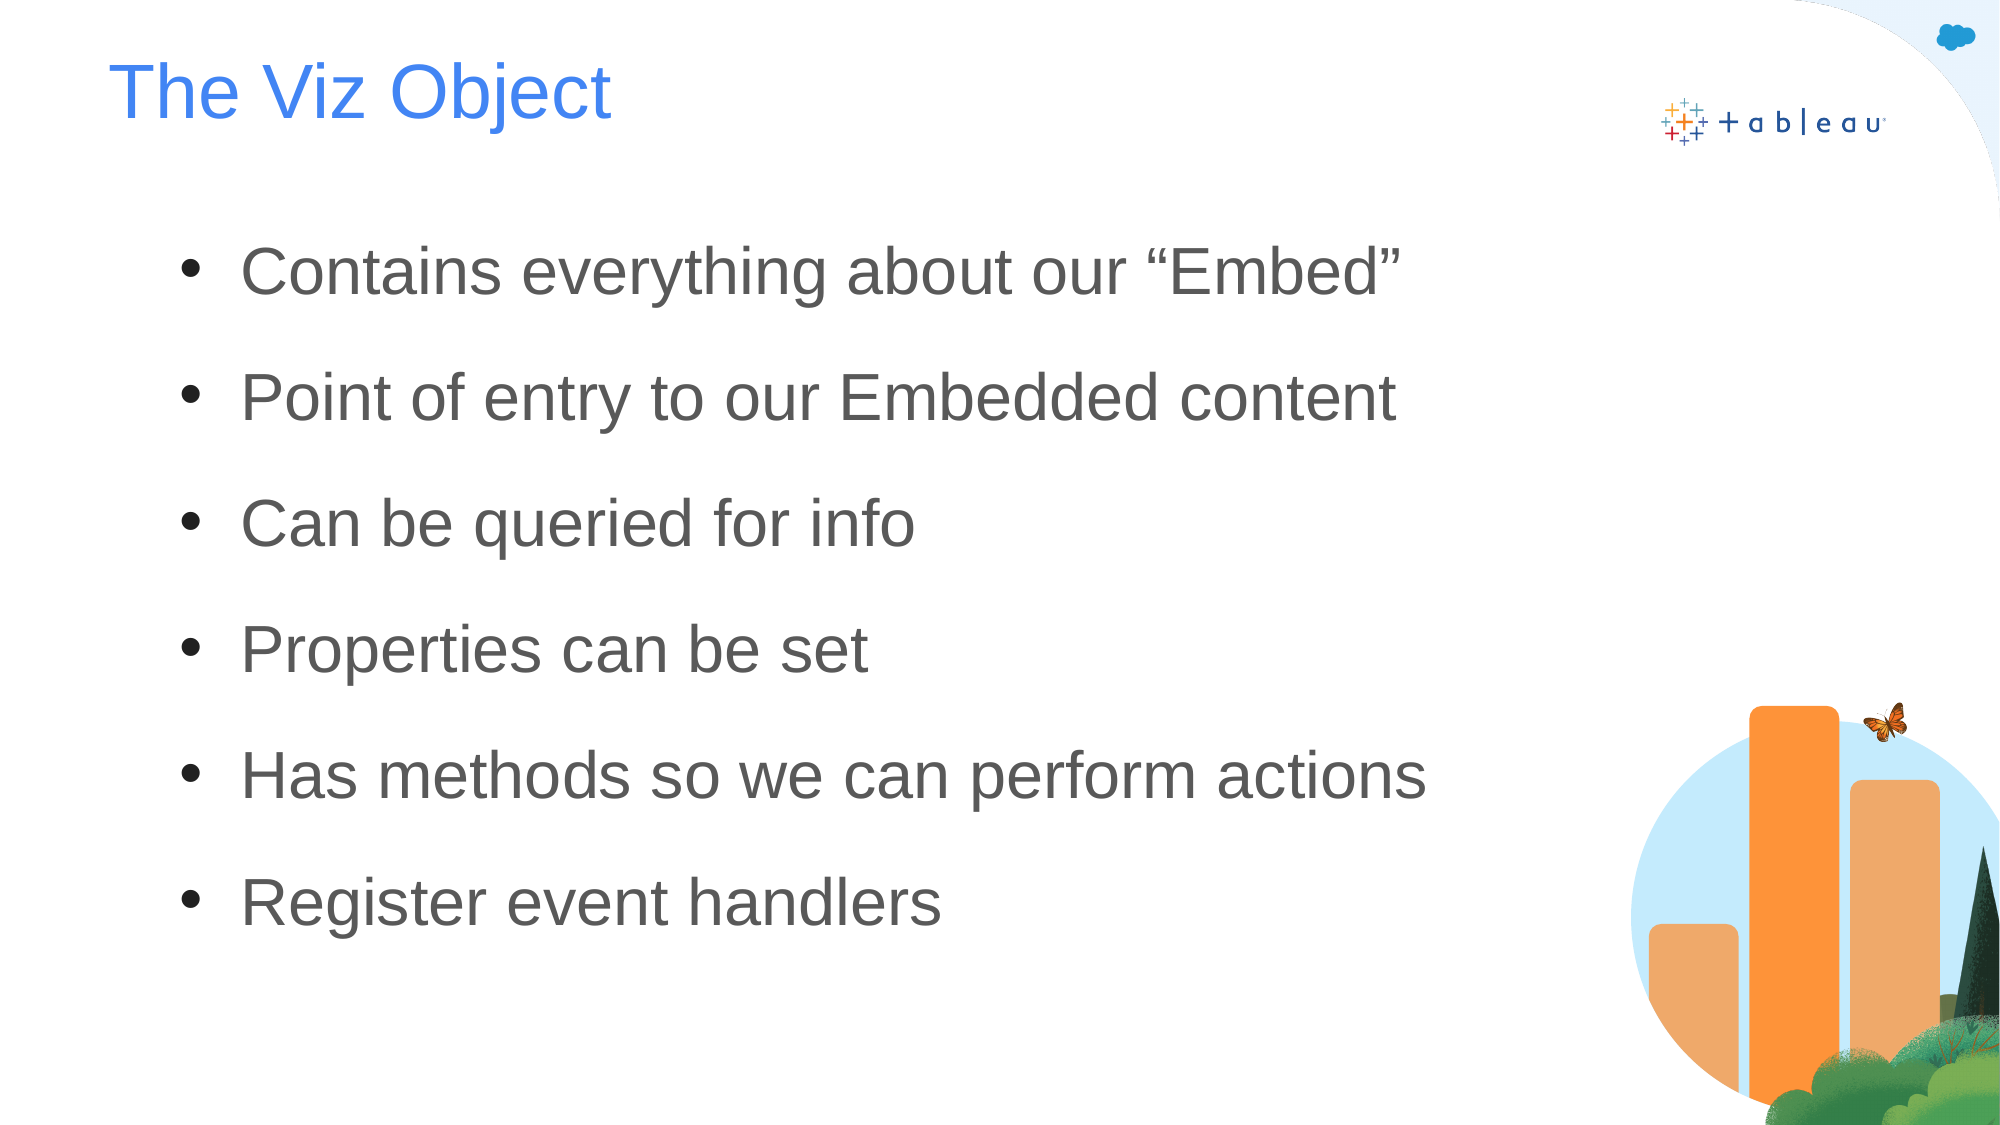

# The Viz Object
Contains everything about our “Embed”
Point of entry to our Embedded content
Can be queried for info
Properties can be set
Has methods so we can perform actions
Register event handlers